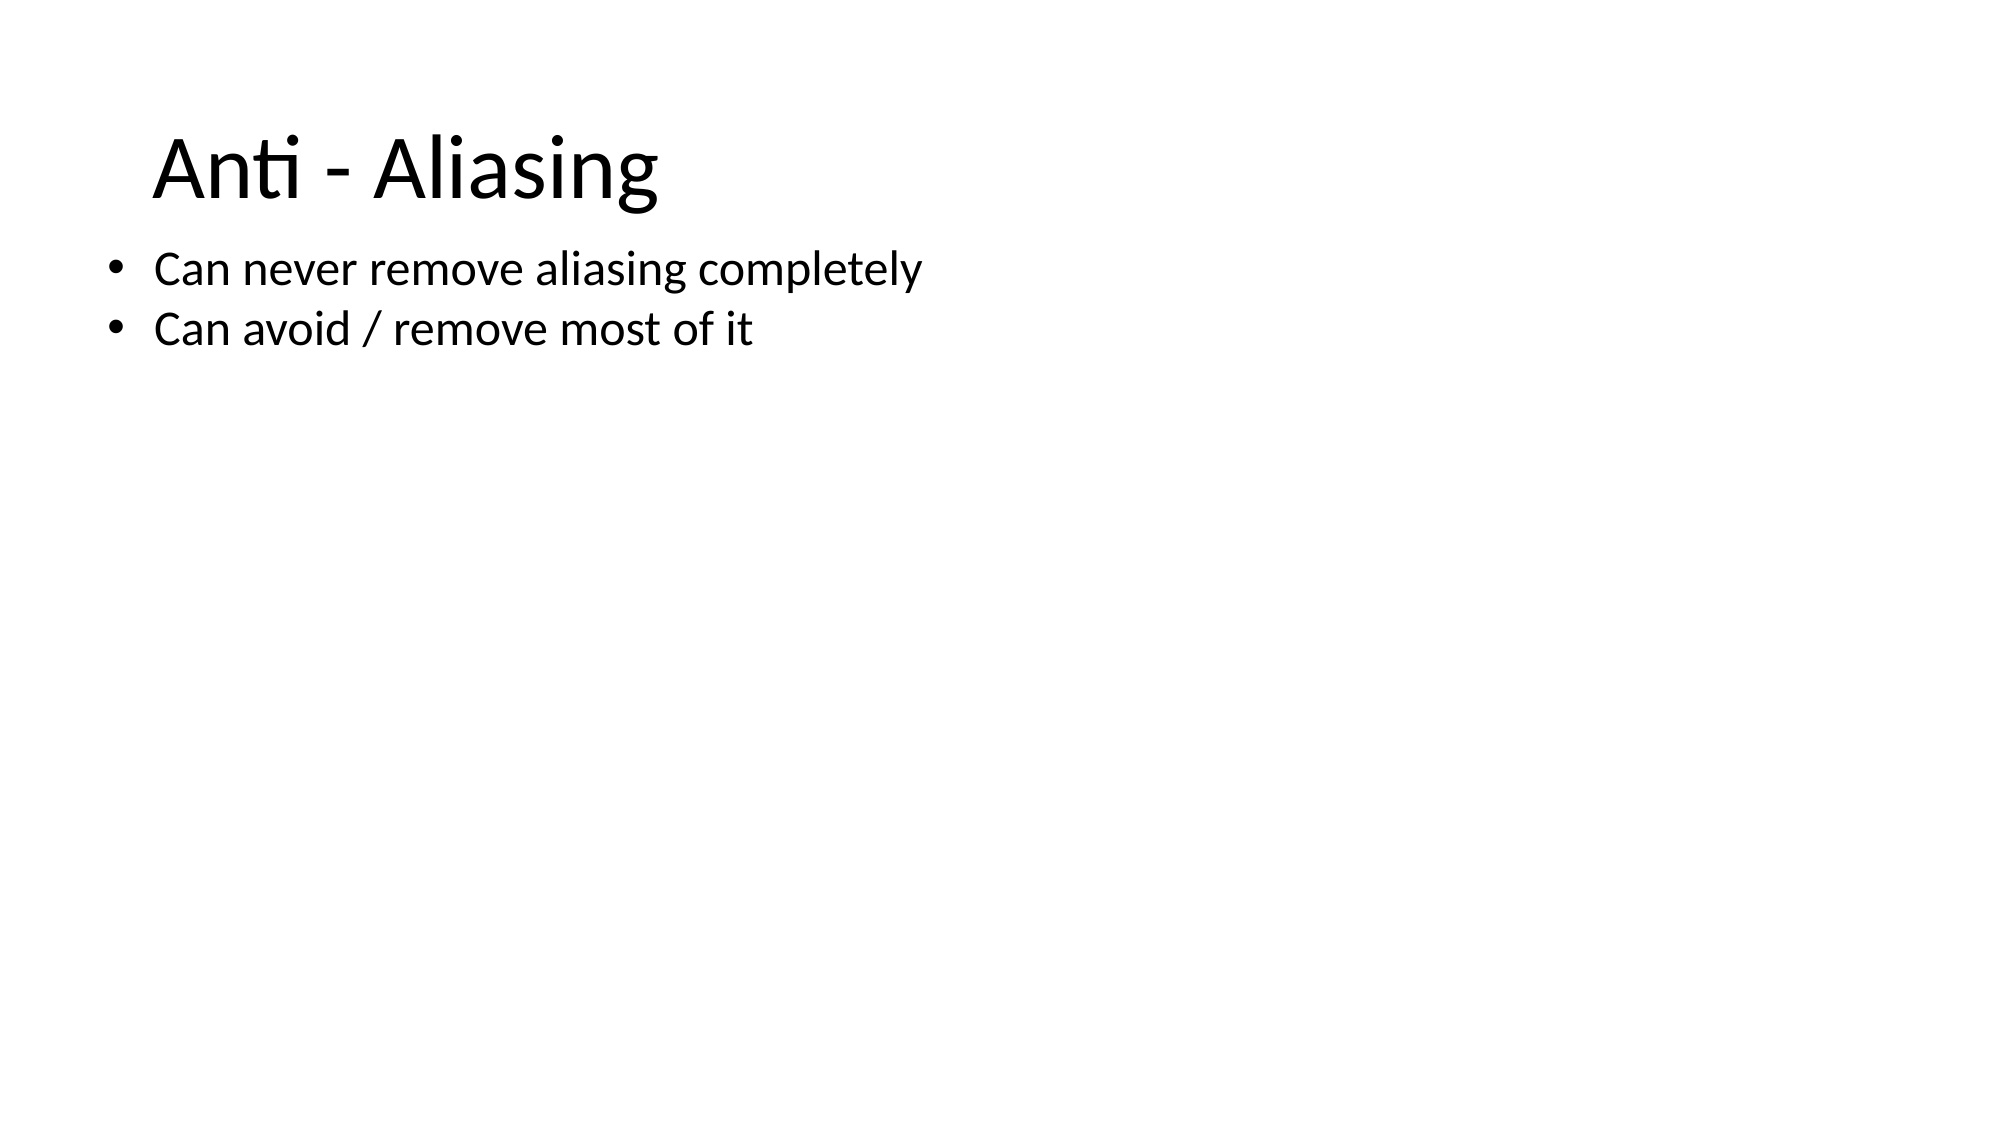

# Anti - Aliasing
Can never remove aliasing completely
Can avoid / remove most of it